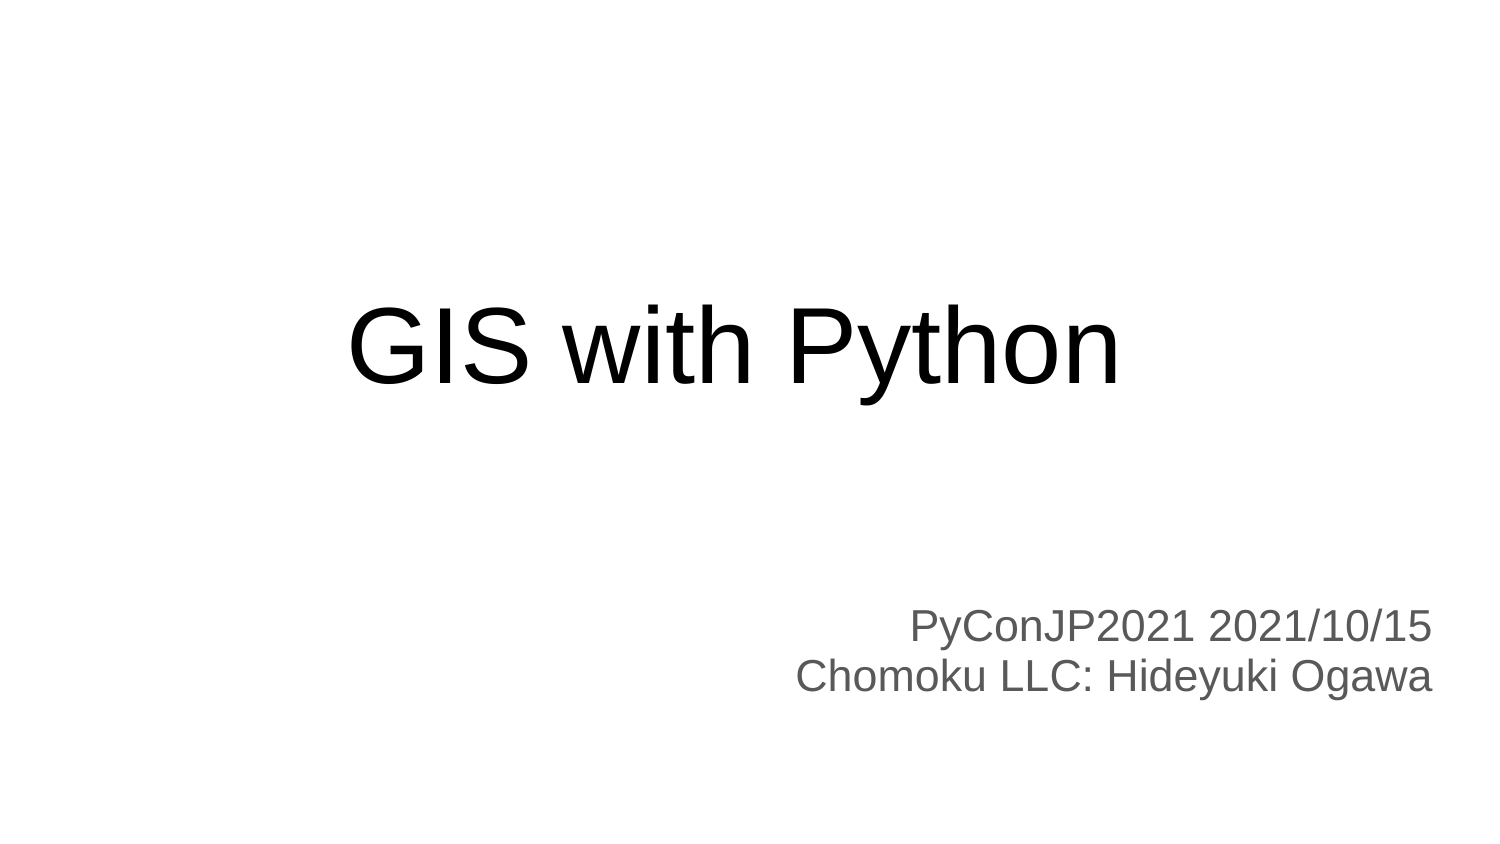

# GIS with Python
PyConJP2021 2021/10/15
Chomoku LLC: Hideyuki Ogawa